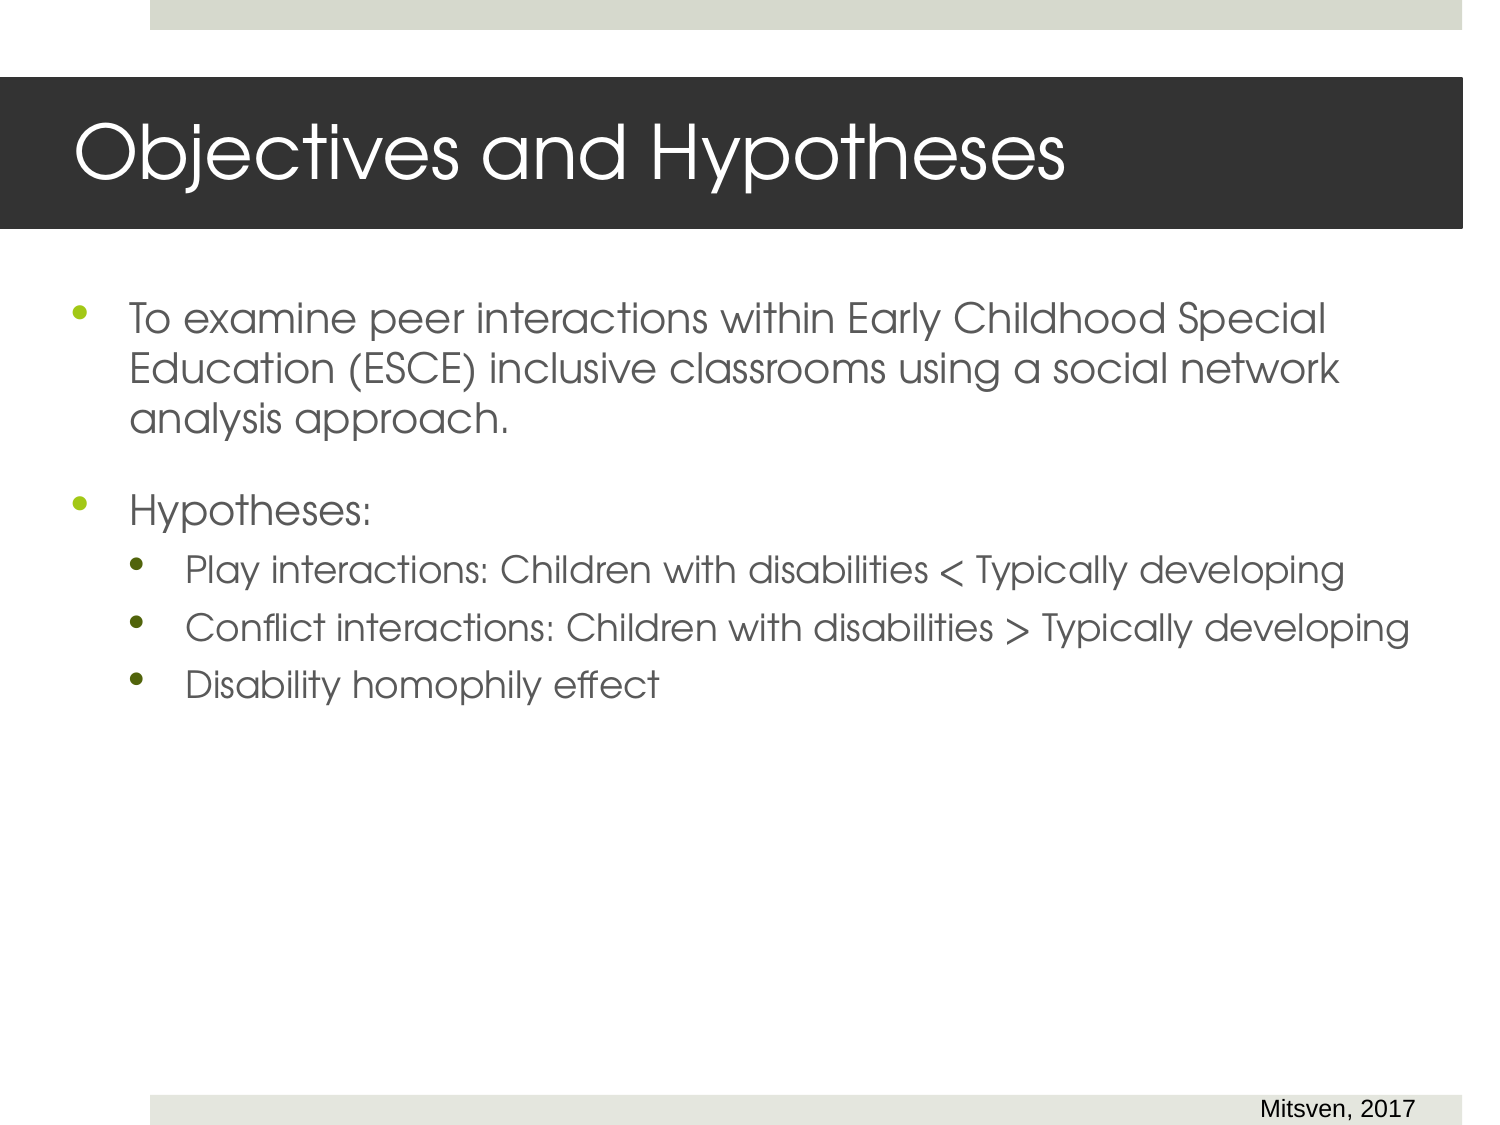

Objectives and Hypotheses
To examine peer interactions within Early Childhood Special Education (ESCE) inclusive classrooms using a social network analysis approach.
Hypotheses:
Play interactions: Children with disabilities < Typically developing
Conflict interactions: Children with disabilities > Typically developing
Disability homophily effect
Mitsven, 2017